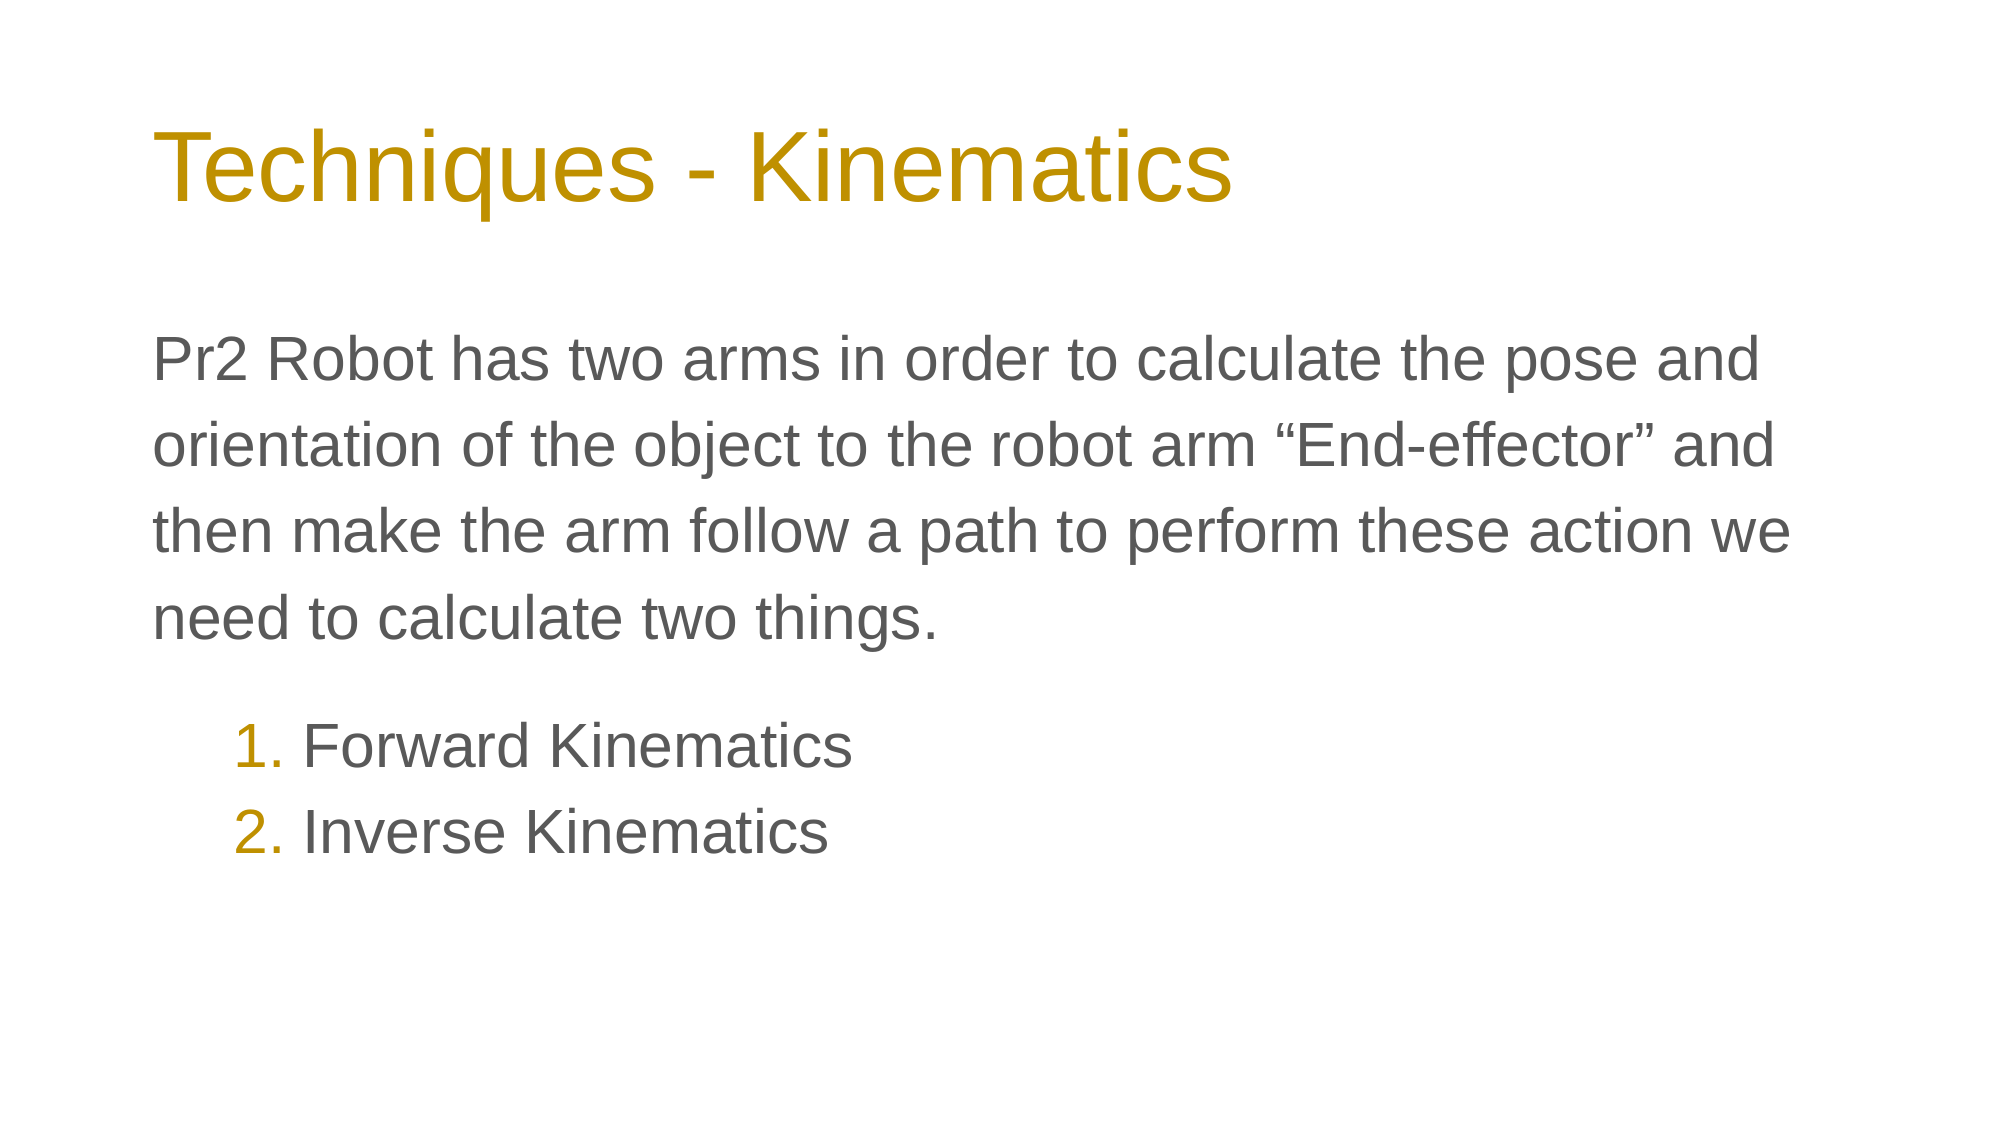

# Techniques - Kinematics
Pr2 Robot has two arms in order to calculate the pose and orientation of the object to the robot arm “End-effector” and then make the arm follow a path to perform these action we need to calculate two things.
Forward Kinematics
Inverse Kinematics